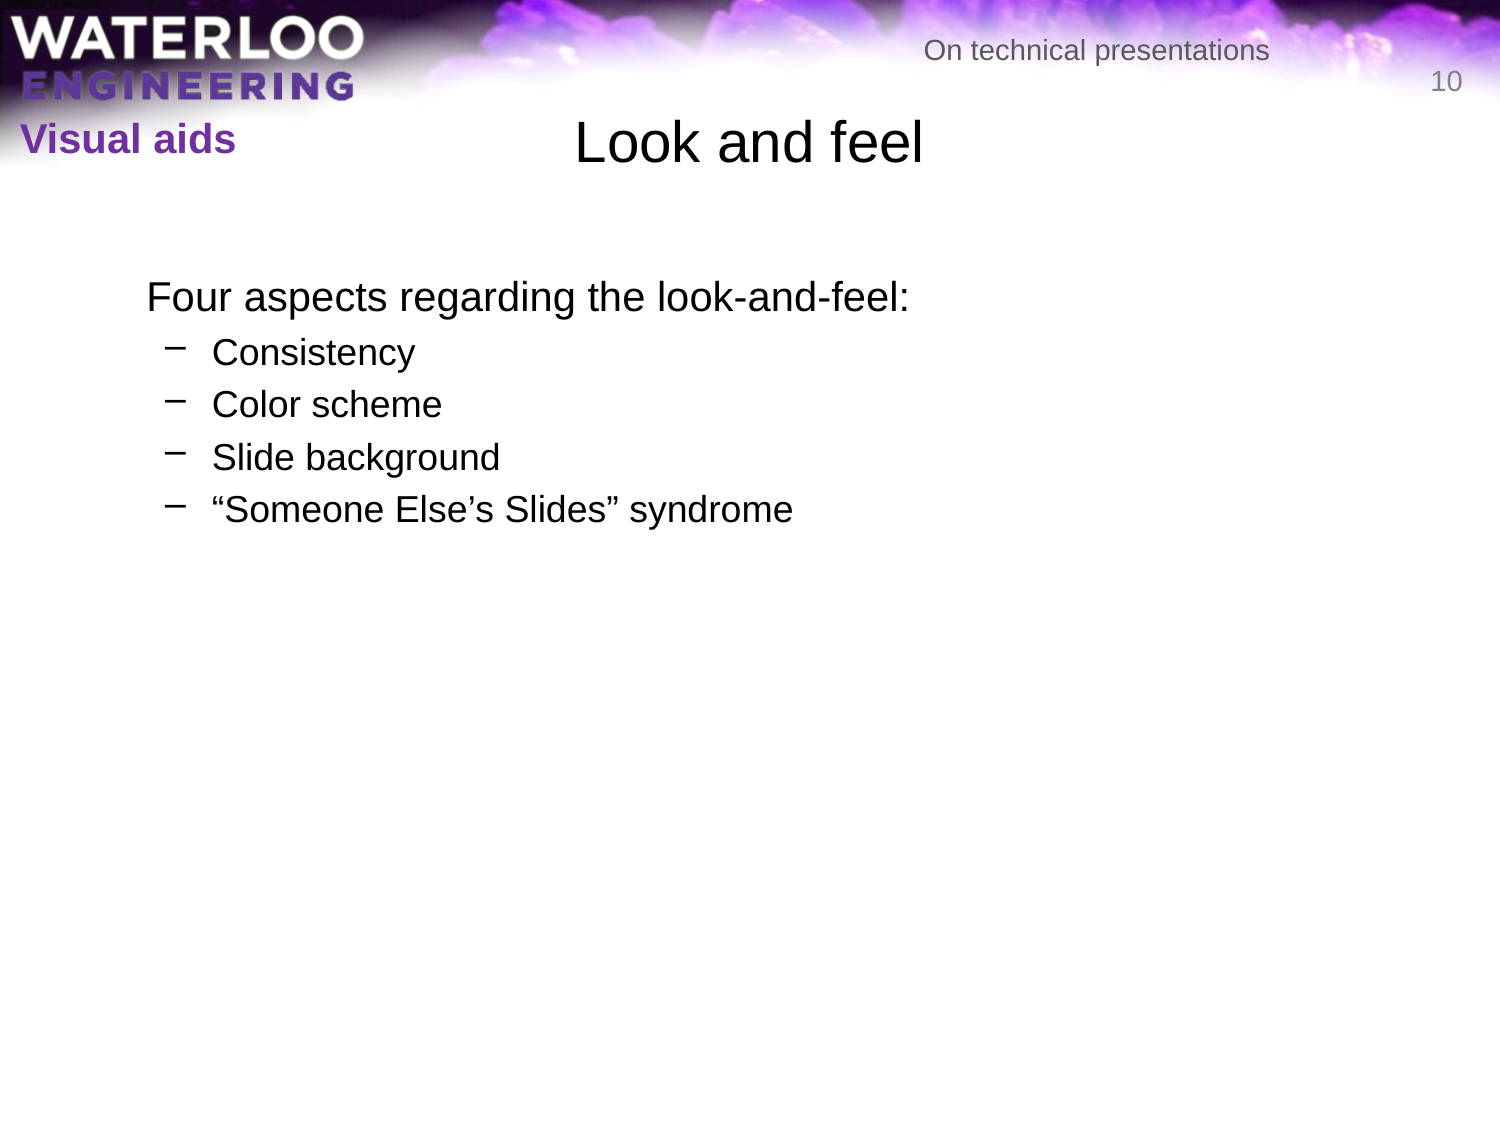

# Look and feel
10
Visual aids
	Four aspects regarding the look-and-feel:
Consistency
Color scheme
Slide background
“Someone Else’s Slides” syndrome